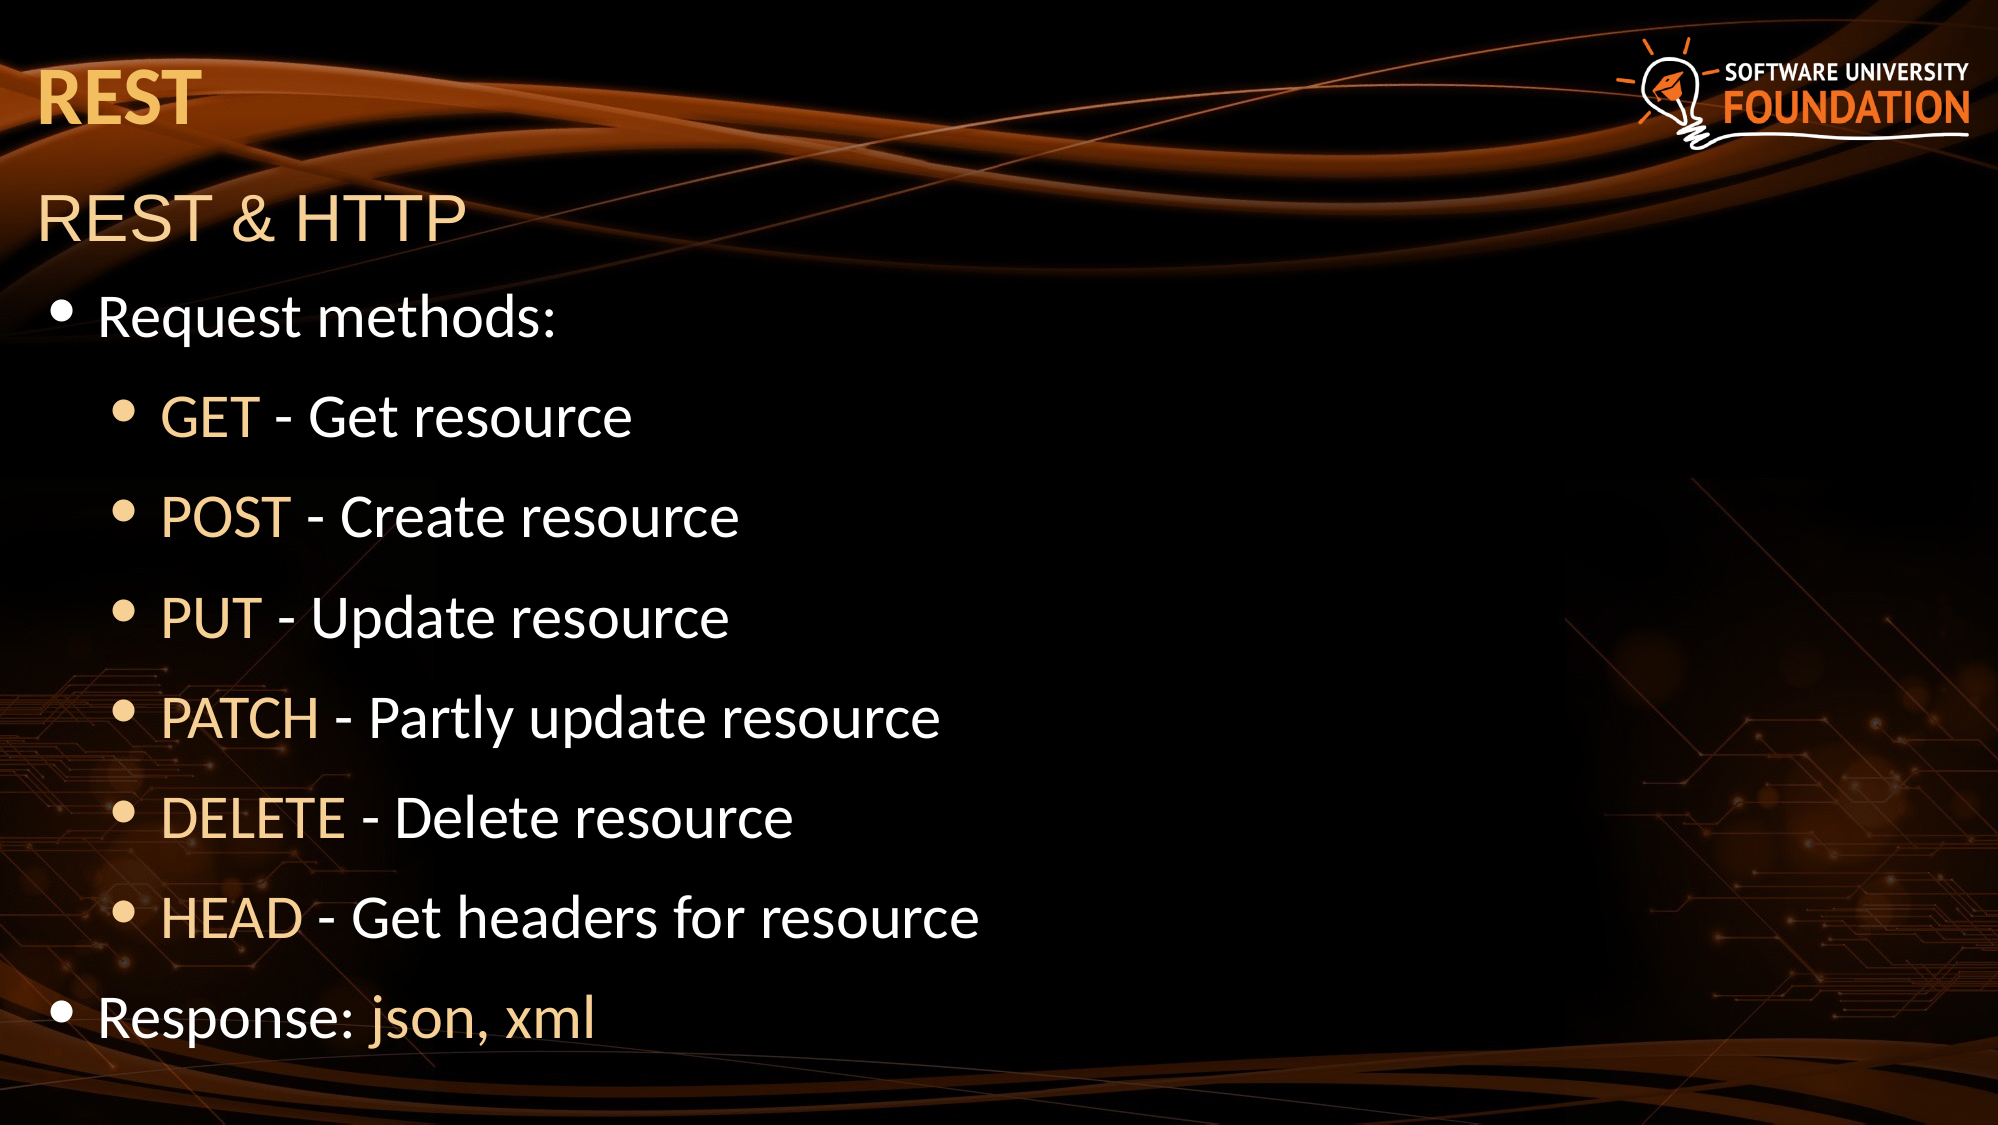

REST
REST & HTTP
Request methods:
GET - Get resource
POST - Create resource
PUT - Update resource
PATCH - Partly update resource
DELETE - Delete resource
HEAD - Get headers for resource
Response: json, xml